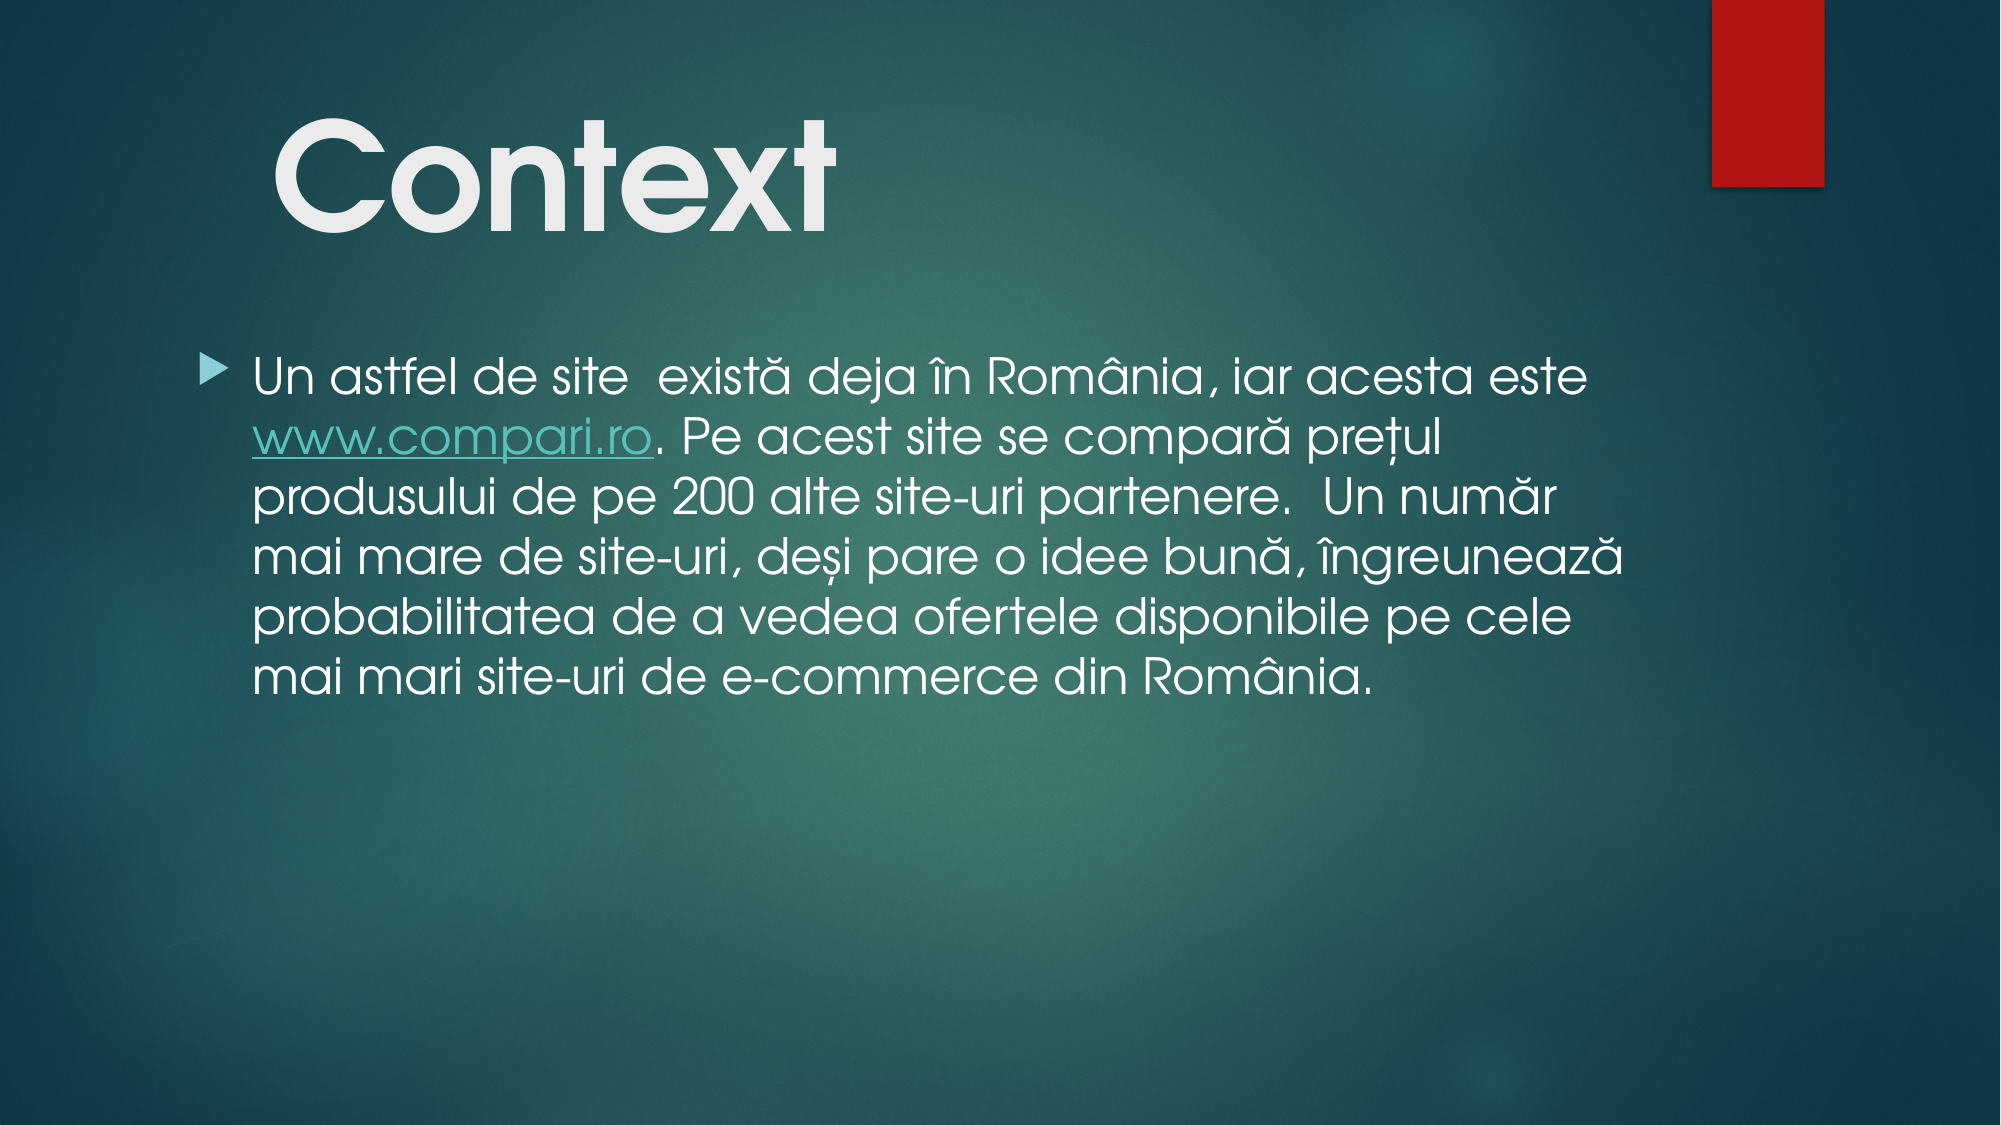

# Context
Un astfel de site  există deja în România, iar acesta este www.compari.ro. Pe acest site se compară prețul produsului de pe 200 alte site-uri partenere.  Un număr mai mare de site-uri, deși pare o idee bună, îngreunează probabilitatea de a vedea ofertele disponibile pe cele mai mari site-uri de e-commerce din România.